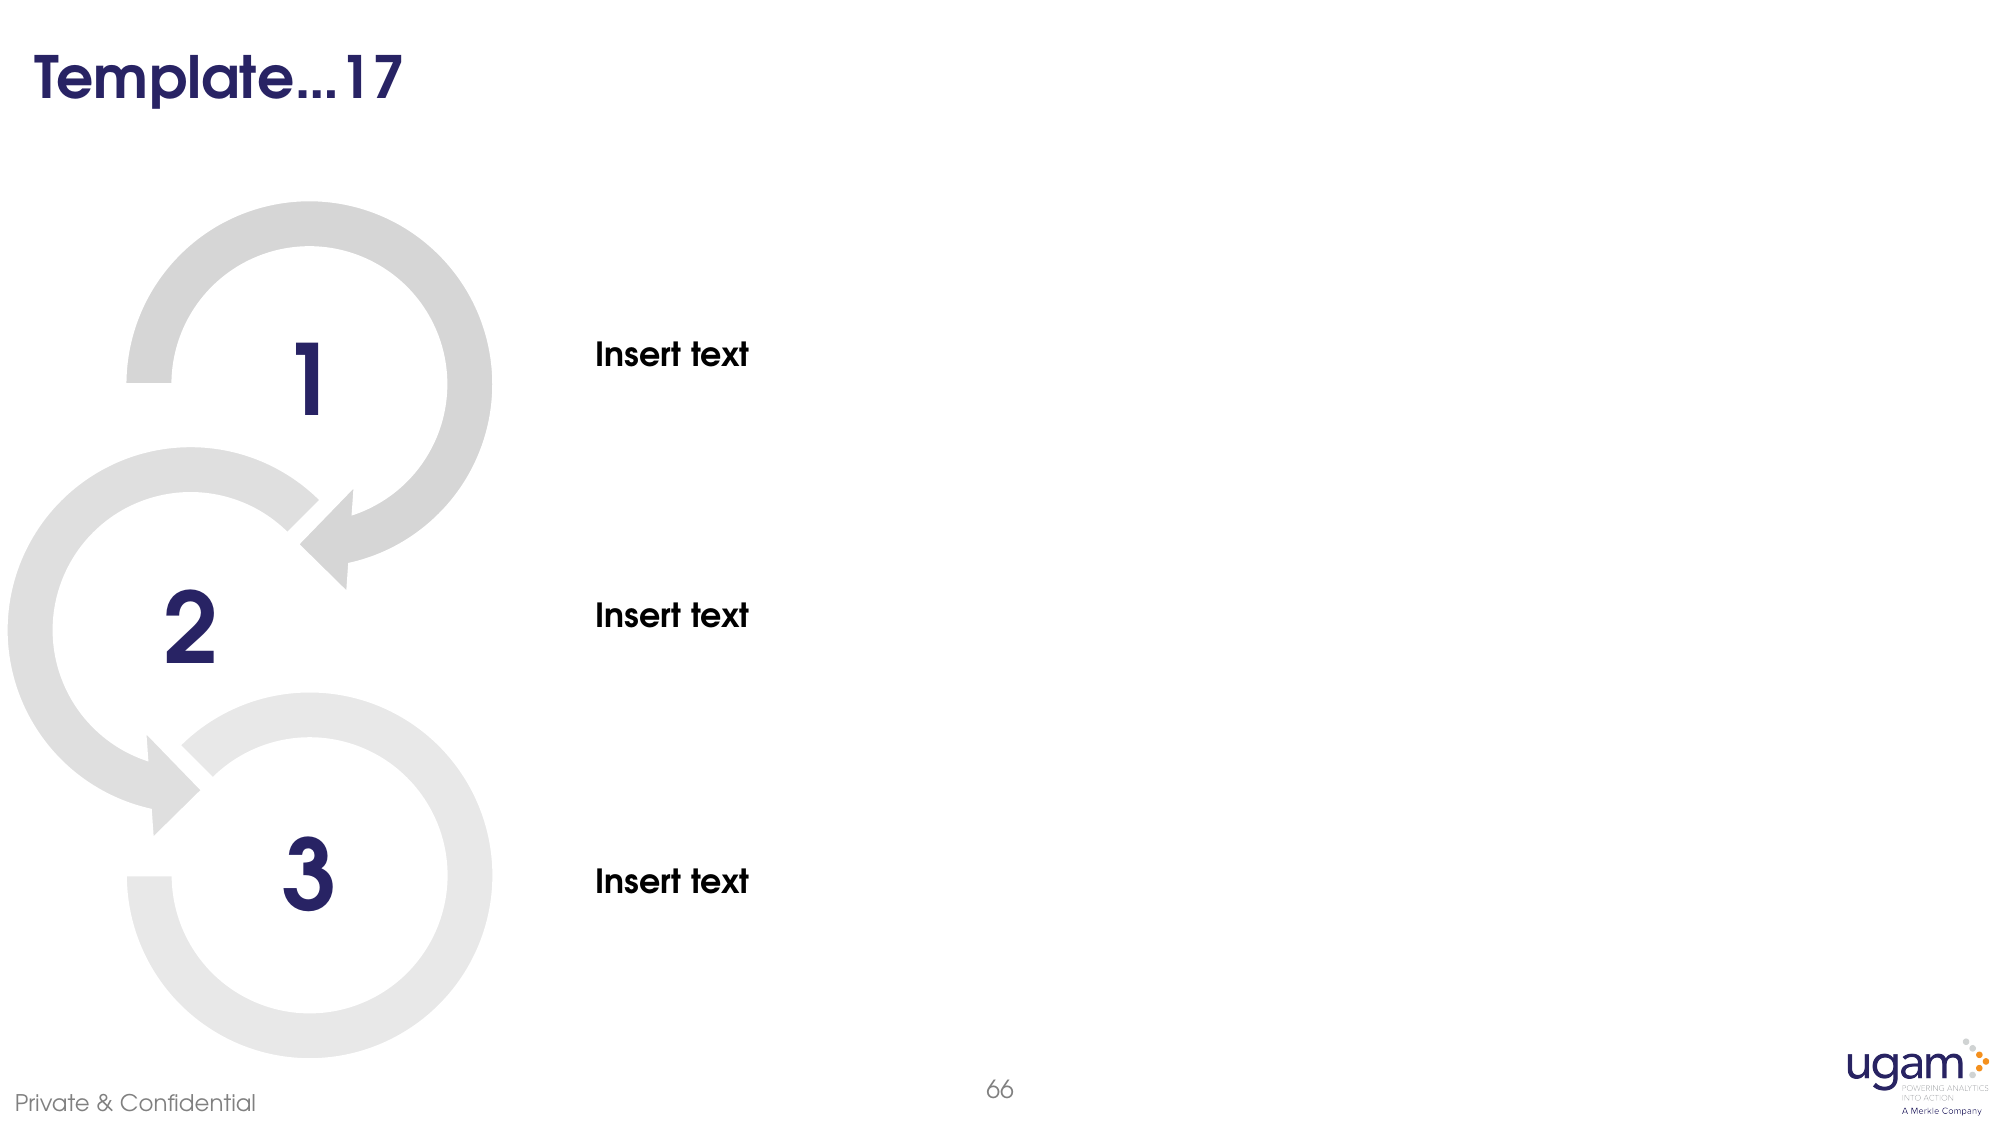

# Template…17
1
2
3
Insert text
Insert text
Insert text